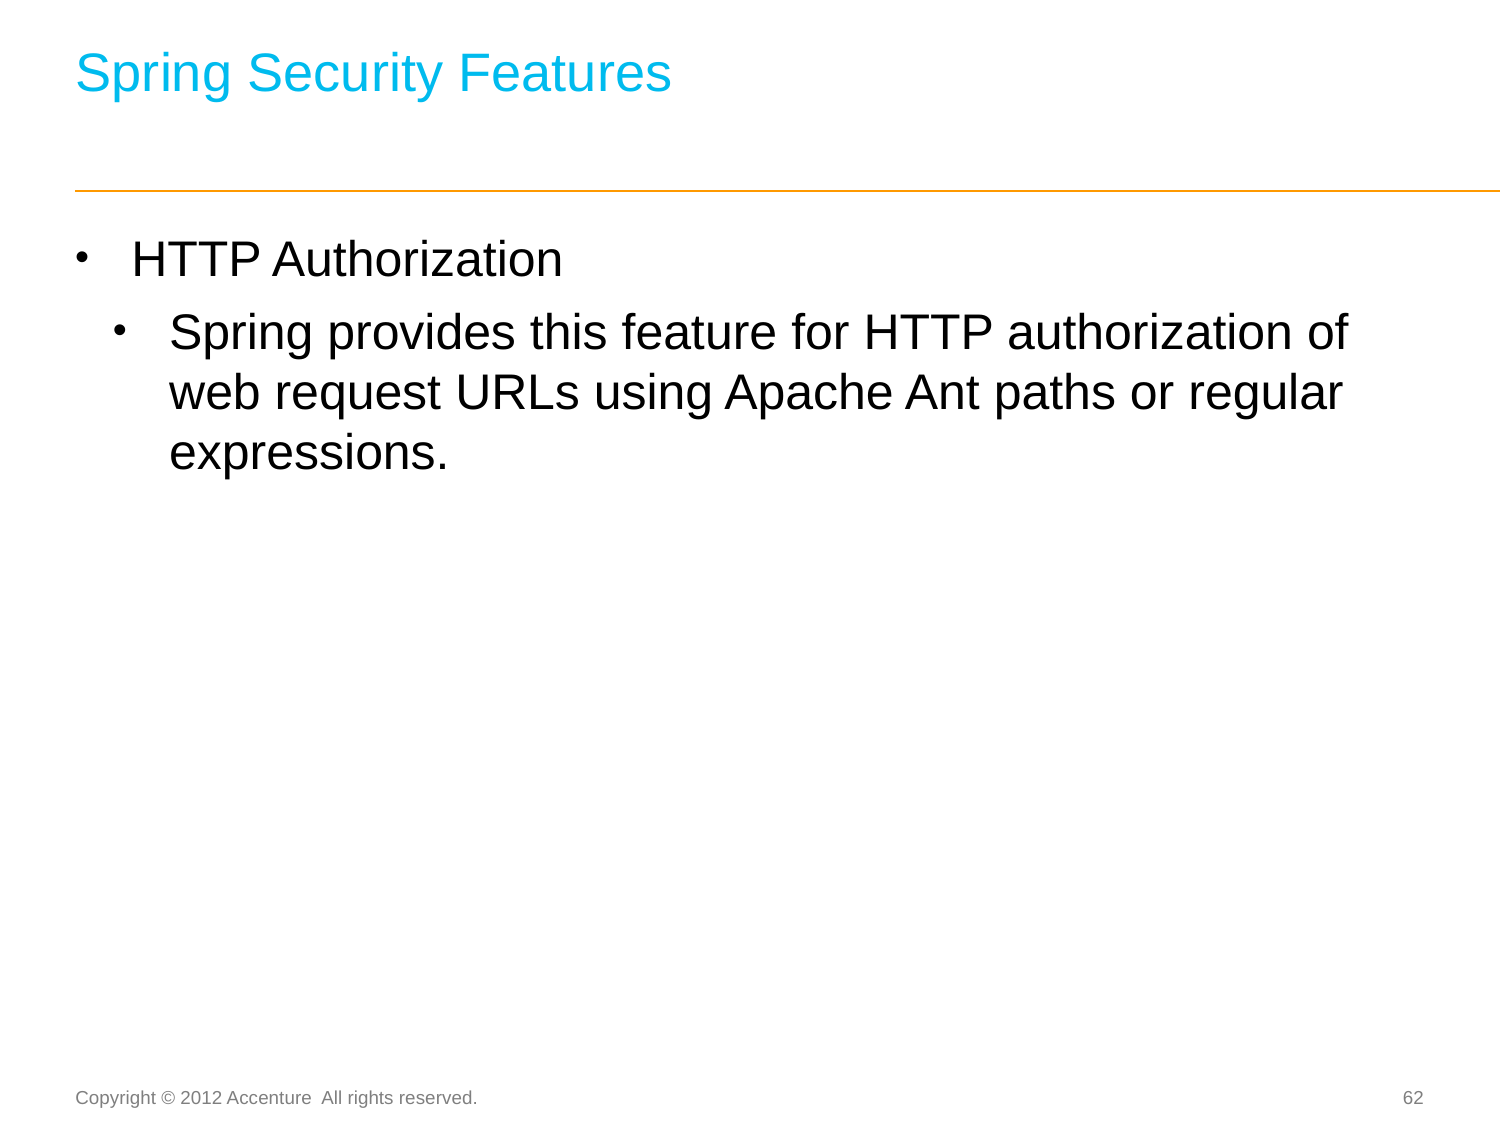

# Spring Security Features
HTTP Authorization
Spring provides this feature for HTTP authorization of web request URLs using Apache Ant paths or regular expressions.